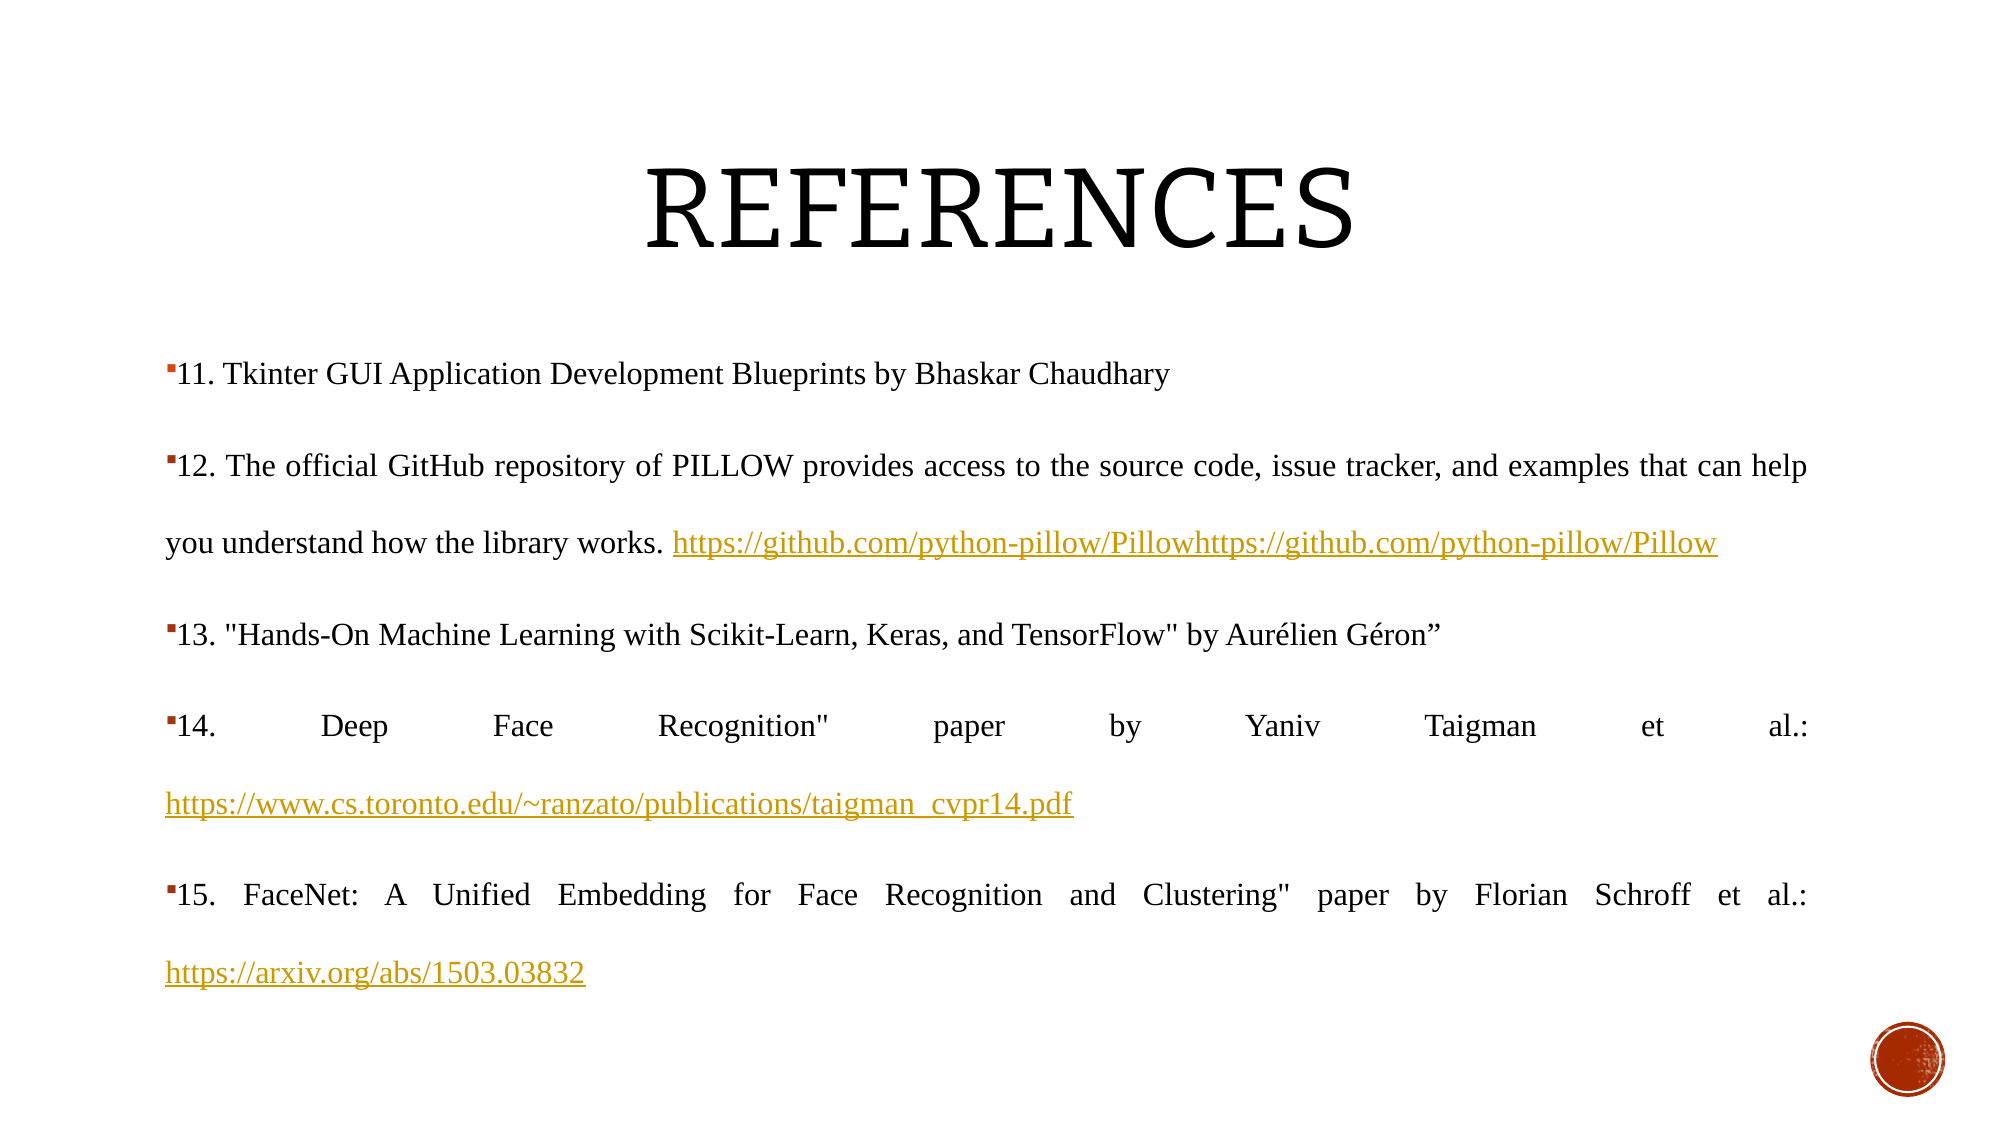

# REFERENCES
11. Tkinter GUI Application Development Blueprints by Bhaskar Chaudhary
12. The official GitHub repository of PILLOW provides access to the source code, issue tracker, and examples that can help you understand how the library works. https://github.com/python-pillow/Pillowhttps://github.com/python-pillow/Pillow
13. "Hands-On Machine Learning with Scikit-Learn, Keras, and TensorFlow" by Aurélien Géron”
14. Deep Face Recognition" paper by Yaniv Taigman et al.: https://www.cs.toronto.edu/~ranzato/publications/taigman_cvpr14.pdf
15. FaceNet: A Unified Embedding for Face Recognition and Clustering" paper by Florian Schroff et al.: https://arxiv.org/abs/1503.03832